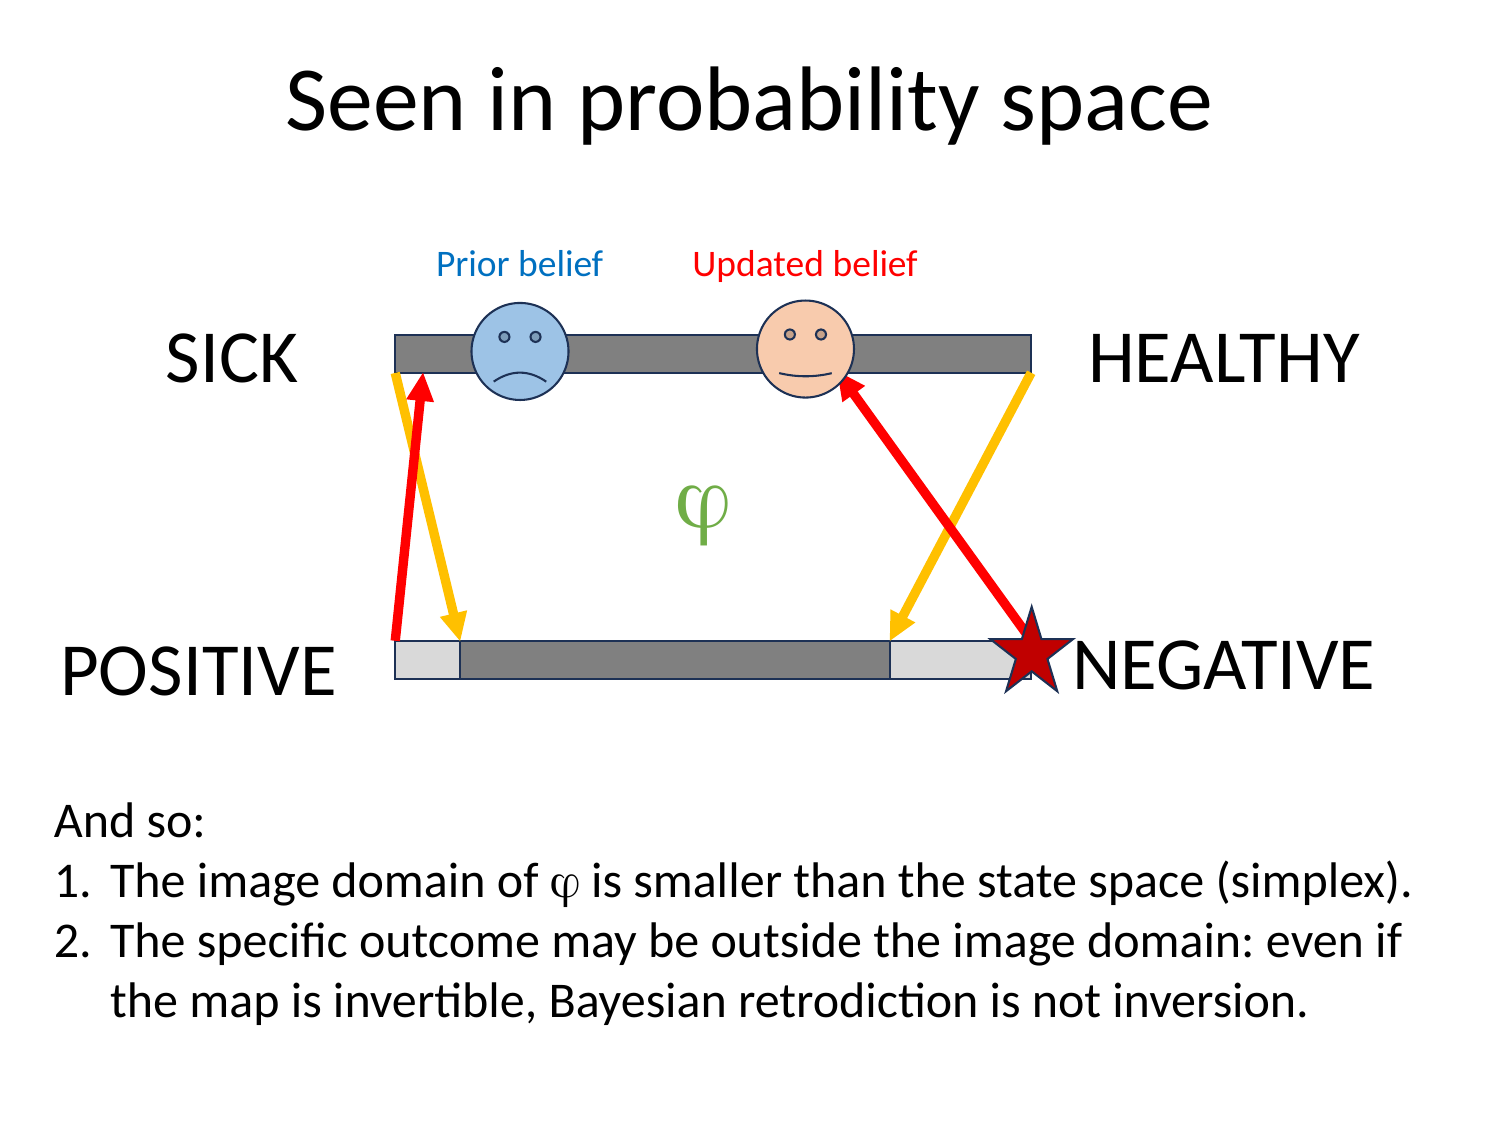

# Seen in probability space
Prior belief

Updated belief

HEALTHY
SICK

ϕ
NEGATIVE
POSITIVE

And so:
The image domain of ϕ is smaller than the state space (simplex).
The specific outcome may be outside the image domain: even if the map is invertible, Bayesian retrodiction is not inversion.